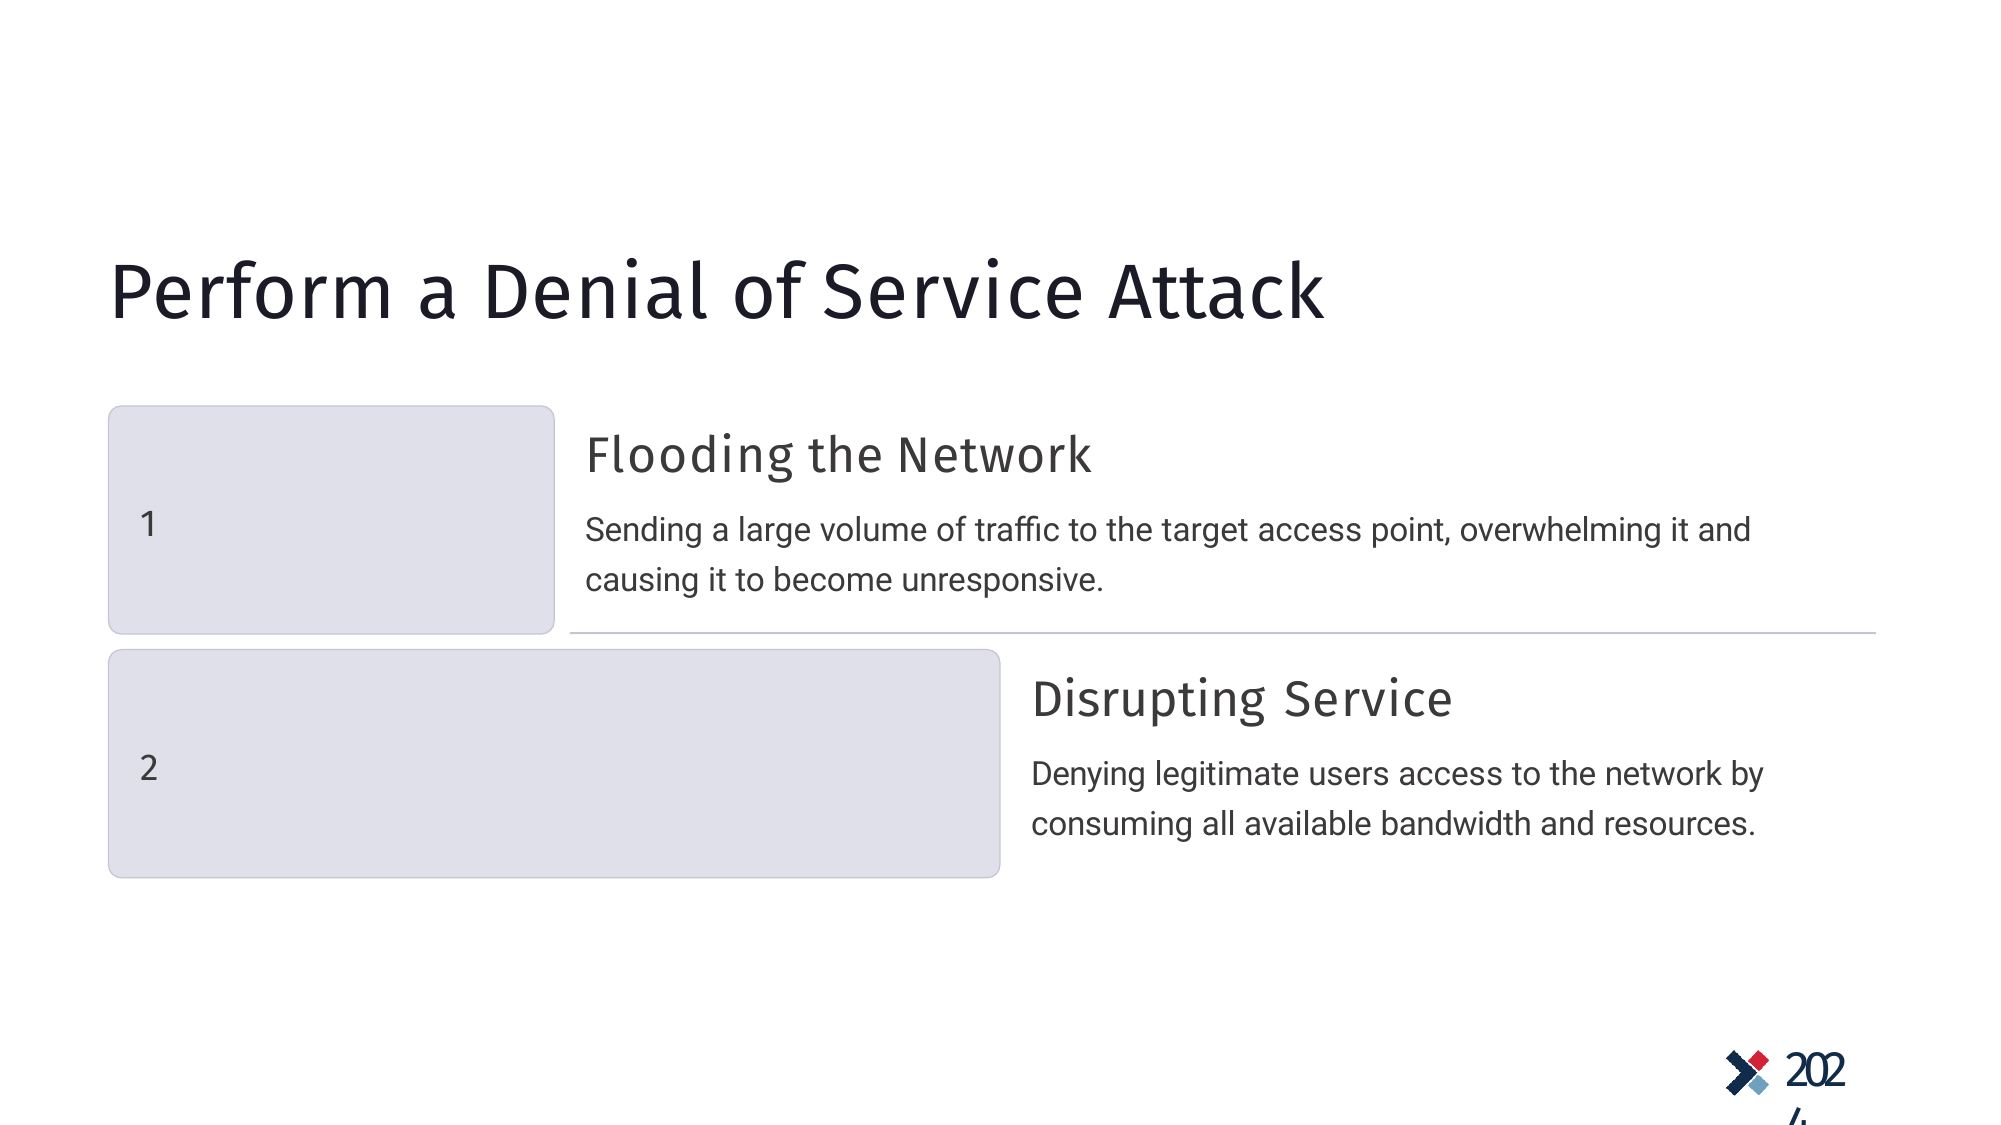

# Perform a Denial of Service Attack

Flooding the Network
Sending a large volume of traffic to the target access point, overwhelming it and causing it to become unresponsive.
1

Disrupting Service
Denying legitimate users access to the network by consuming all available bandwidth and resources.
2
2024